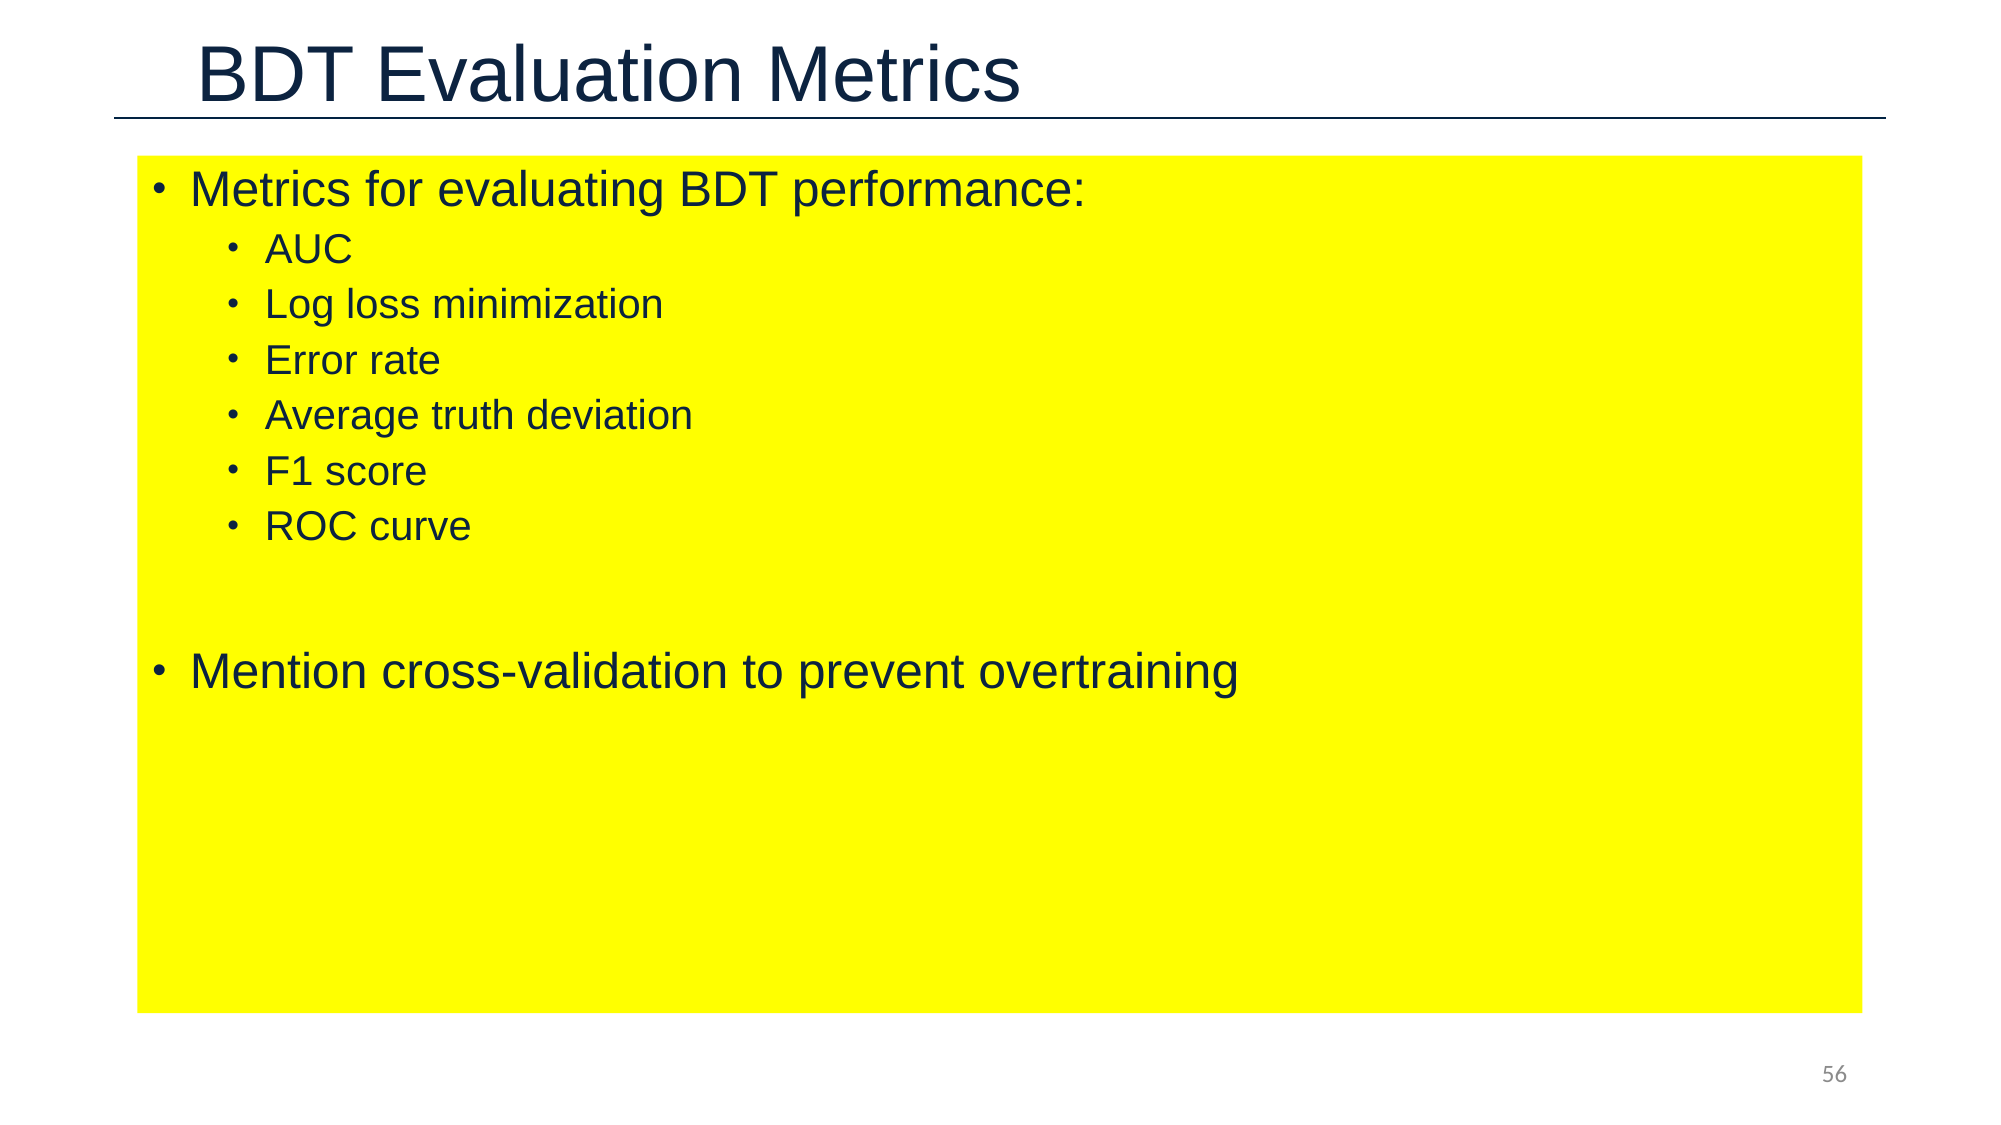

# BDT Evaluation Metrics
Metrics for evaluating BDT performance:
AUC
Log loss minimization
Error rate
Average truth deviation
F1 score
ROC curve

Mention cross-validation to prevent overtraining
56